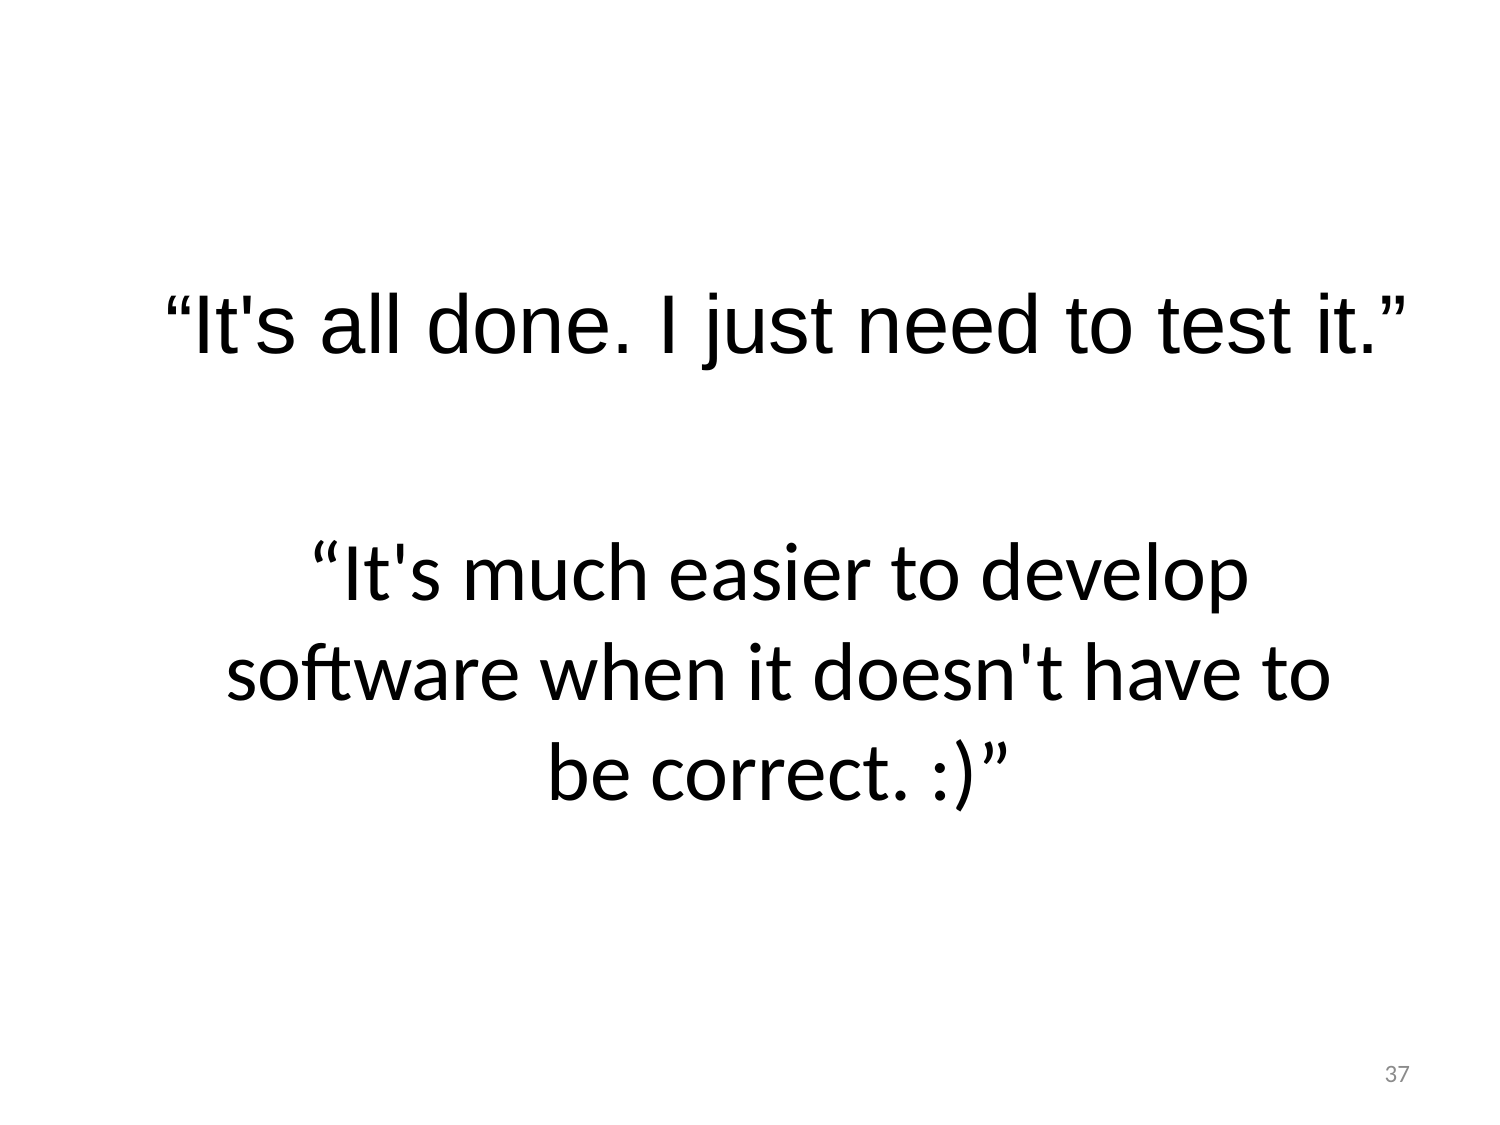

“It's all done. I just need to test it.”
“It's much easier to develop software when it doesn't have to be correct. :)”
37